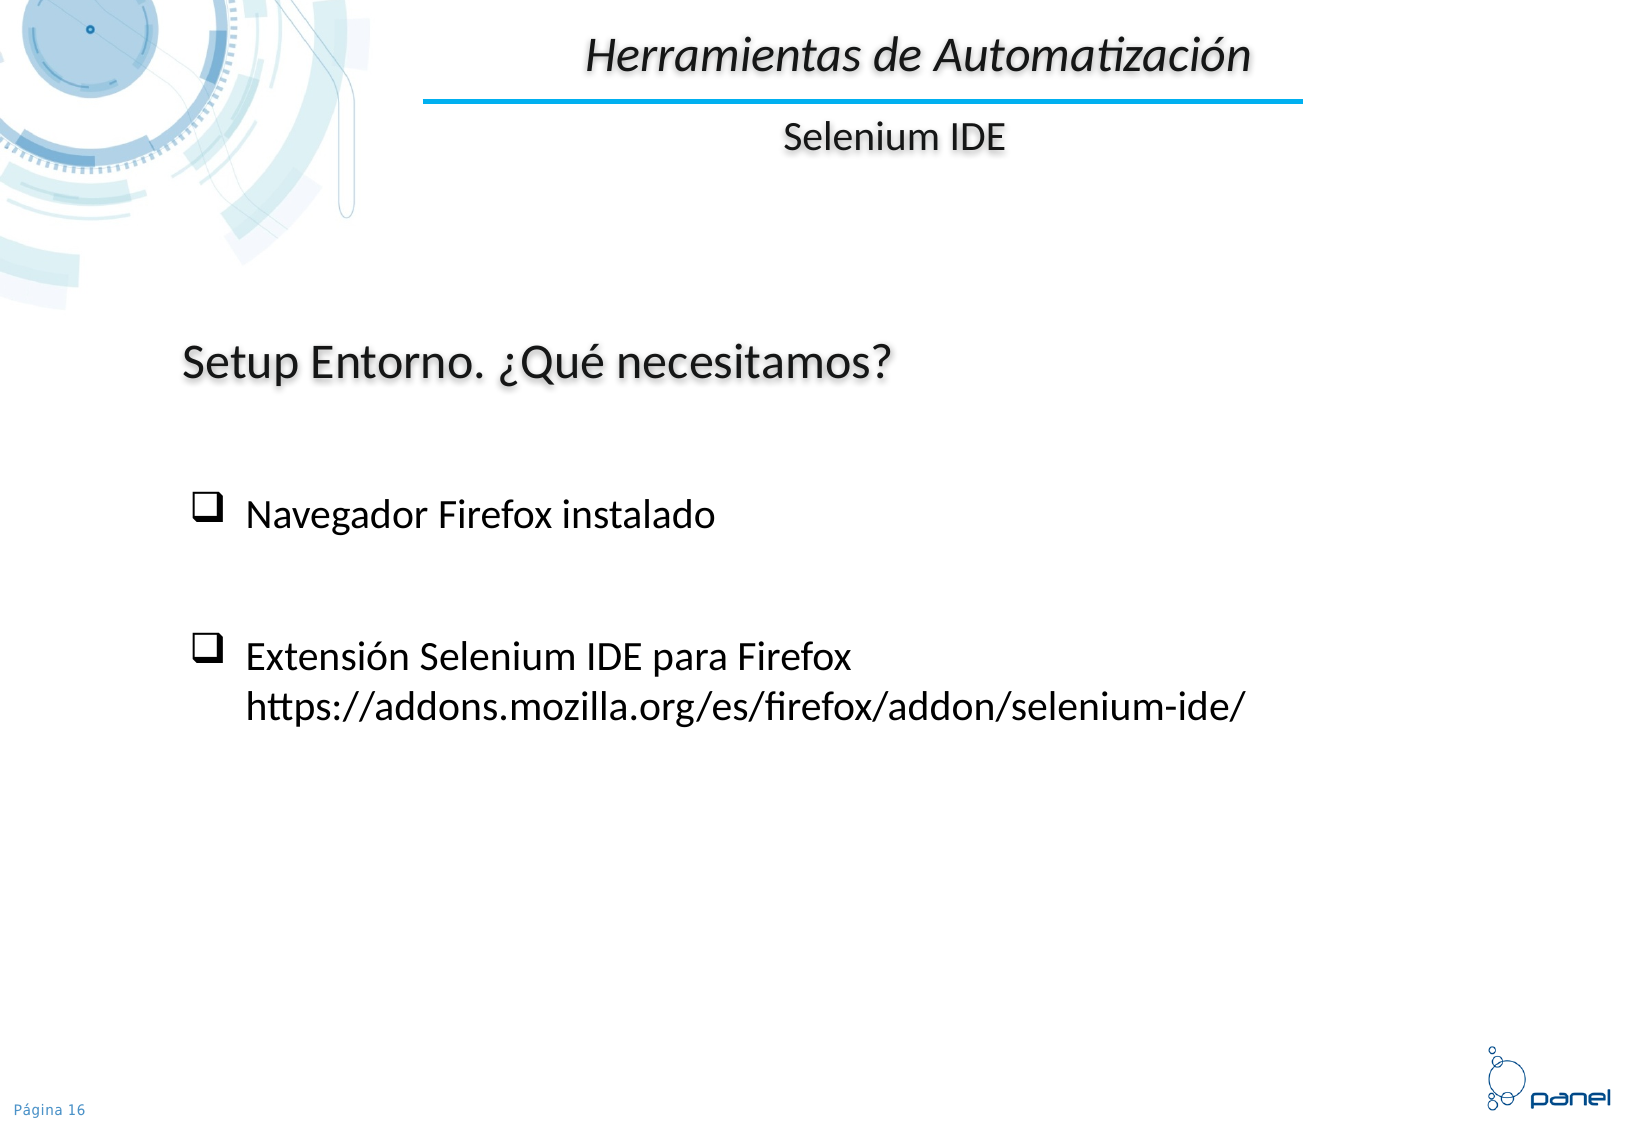

Herramientas de Automatización
Selenium IDE
Setup Entorno. ¿Qué necesitamos?
Navegador Firefox instalado
Extensión Selenium IDE para Firefox https://addons.mozilla.org/es/firefox/addon/selenium-ide/
Página 16